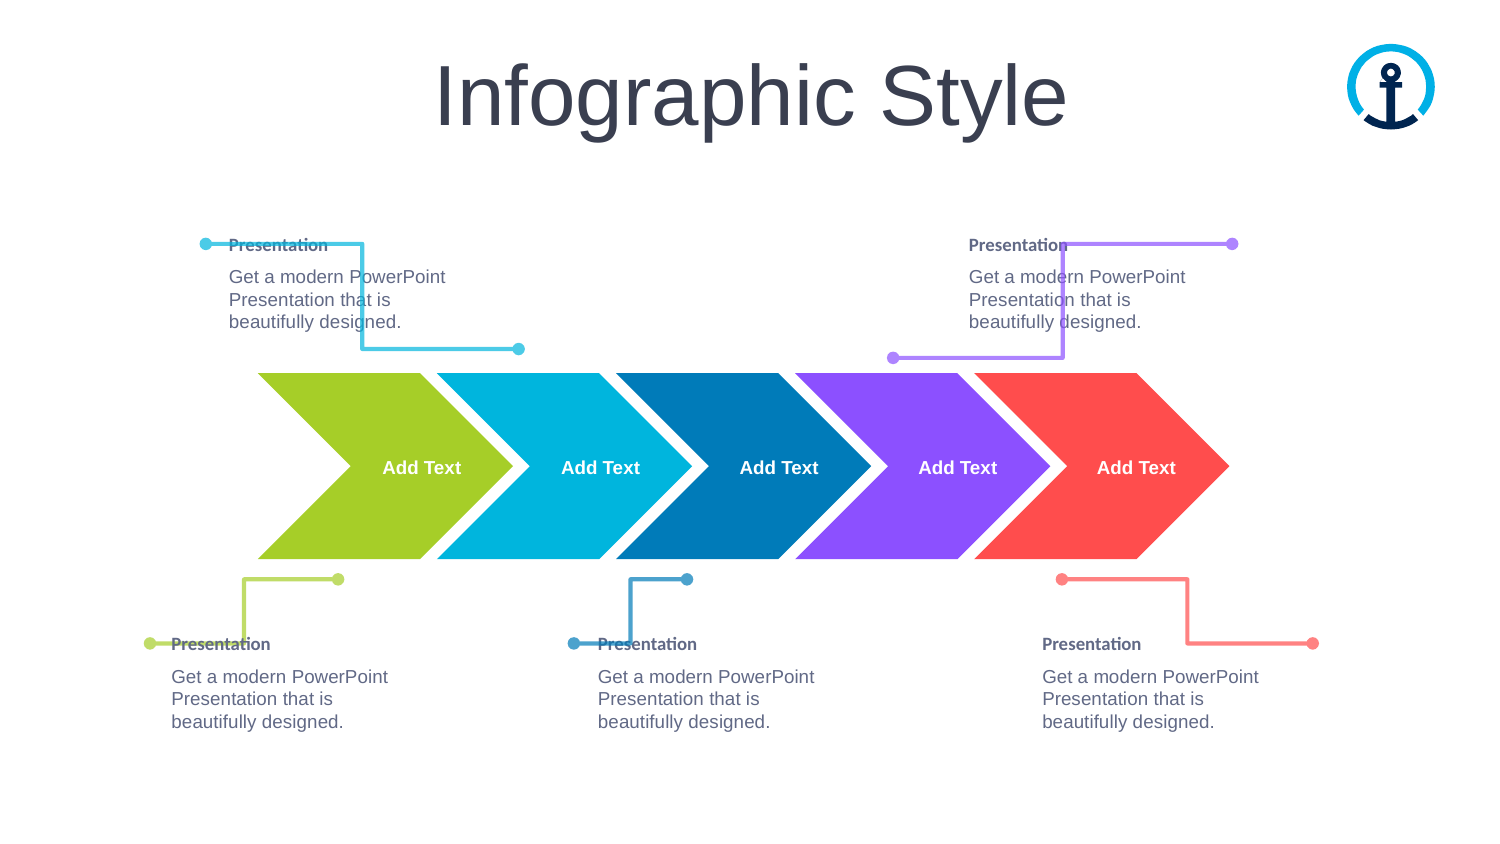

Infographic Style
Presentation
Get a modern PowerPoint  Presentation that is beautifully designed.
Presentation
Get a modern PowerPoint  Presentation that is beautifully designed.

Add Text
Add Text
Add Text
Add Text
Add Text
Presentation
Get a modern PowerPoint  Presentation that is beautifully designed.
Presentation
Get a modern PowerPoint  Presentation that is beautifully designed.
Presentation
Get a modern PowerPoint  Presentation that is beautifully designed.